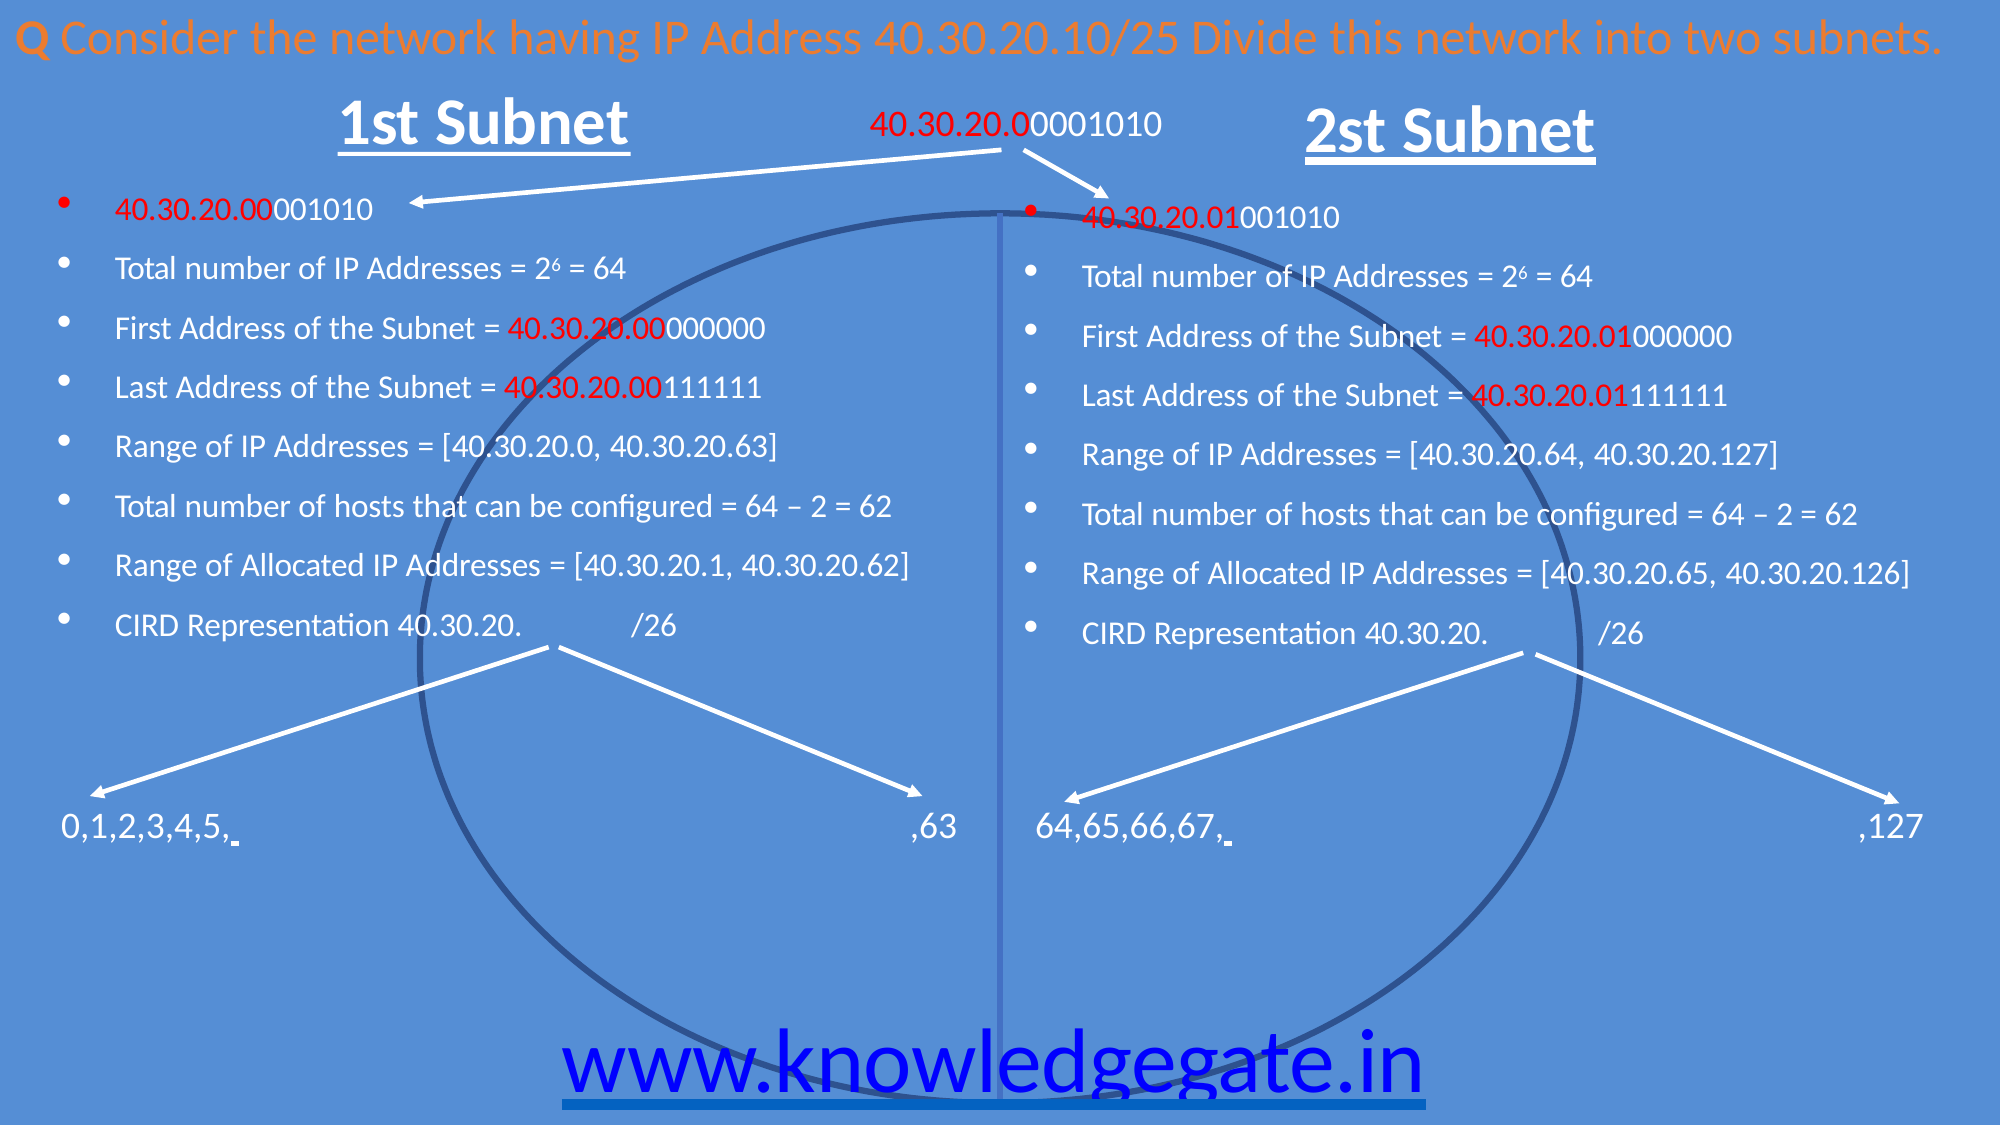

Q Consider the network having IP Address 40.30.20.10/25 Divide this network into two subnets.
# 1st Subnet
2st Subnet
40.30.20.00001010

40.30.20.00001010
Total number of IP Addresses = 26 = 64
First Address of the Subnet = 40.30.20.00000000
Last Address of the Subnet = 40.30.20.00111111
Range of IP Addresses = [40.30.20.0, 40.30.20.63]
Total number of hosts that can be configured = 64 – 2 = 62
Range of Allocated IP Addresses = [40.30.20.1, 40.30.20.62]
CIRD Representation 40.30.20.	/26
40.30.20.01001010
Total number of IP Addresses = 26 = 64
First Address of the Subnet = 40.30.20.01000000
Last Address of the Subnet = 40.30.20.01111111
Range of IP Addresses = [40.30.20.64, 40.30.20.127]
Total number of hosts that can be configured = 64 – 2 = 62
Range of Allocated IP Addresses = [40.30.20.65, 40.30.20.126]
CIRD Representation 40.30.20.	/26

0,1,2,3,4,5, 	,63
64,65,66,67, 	,127
www.knowledgegate.in